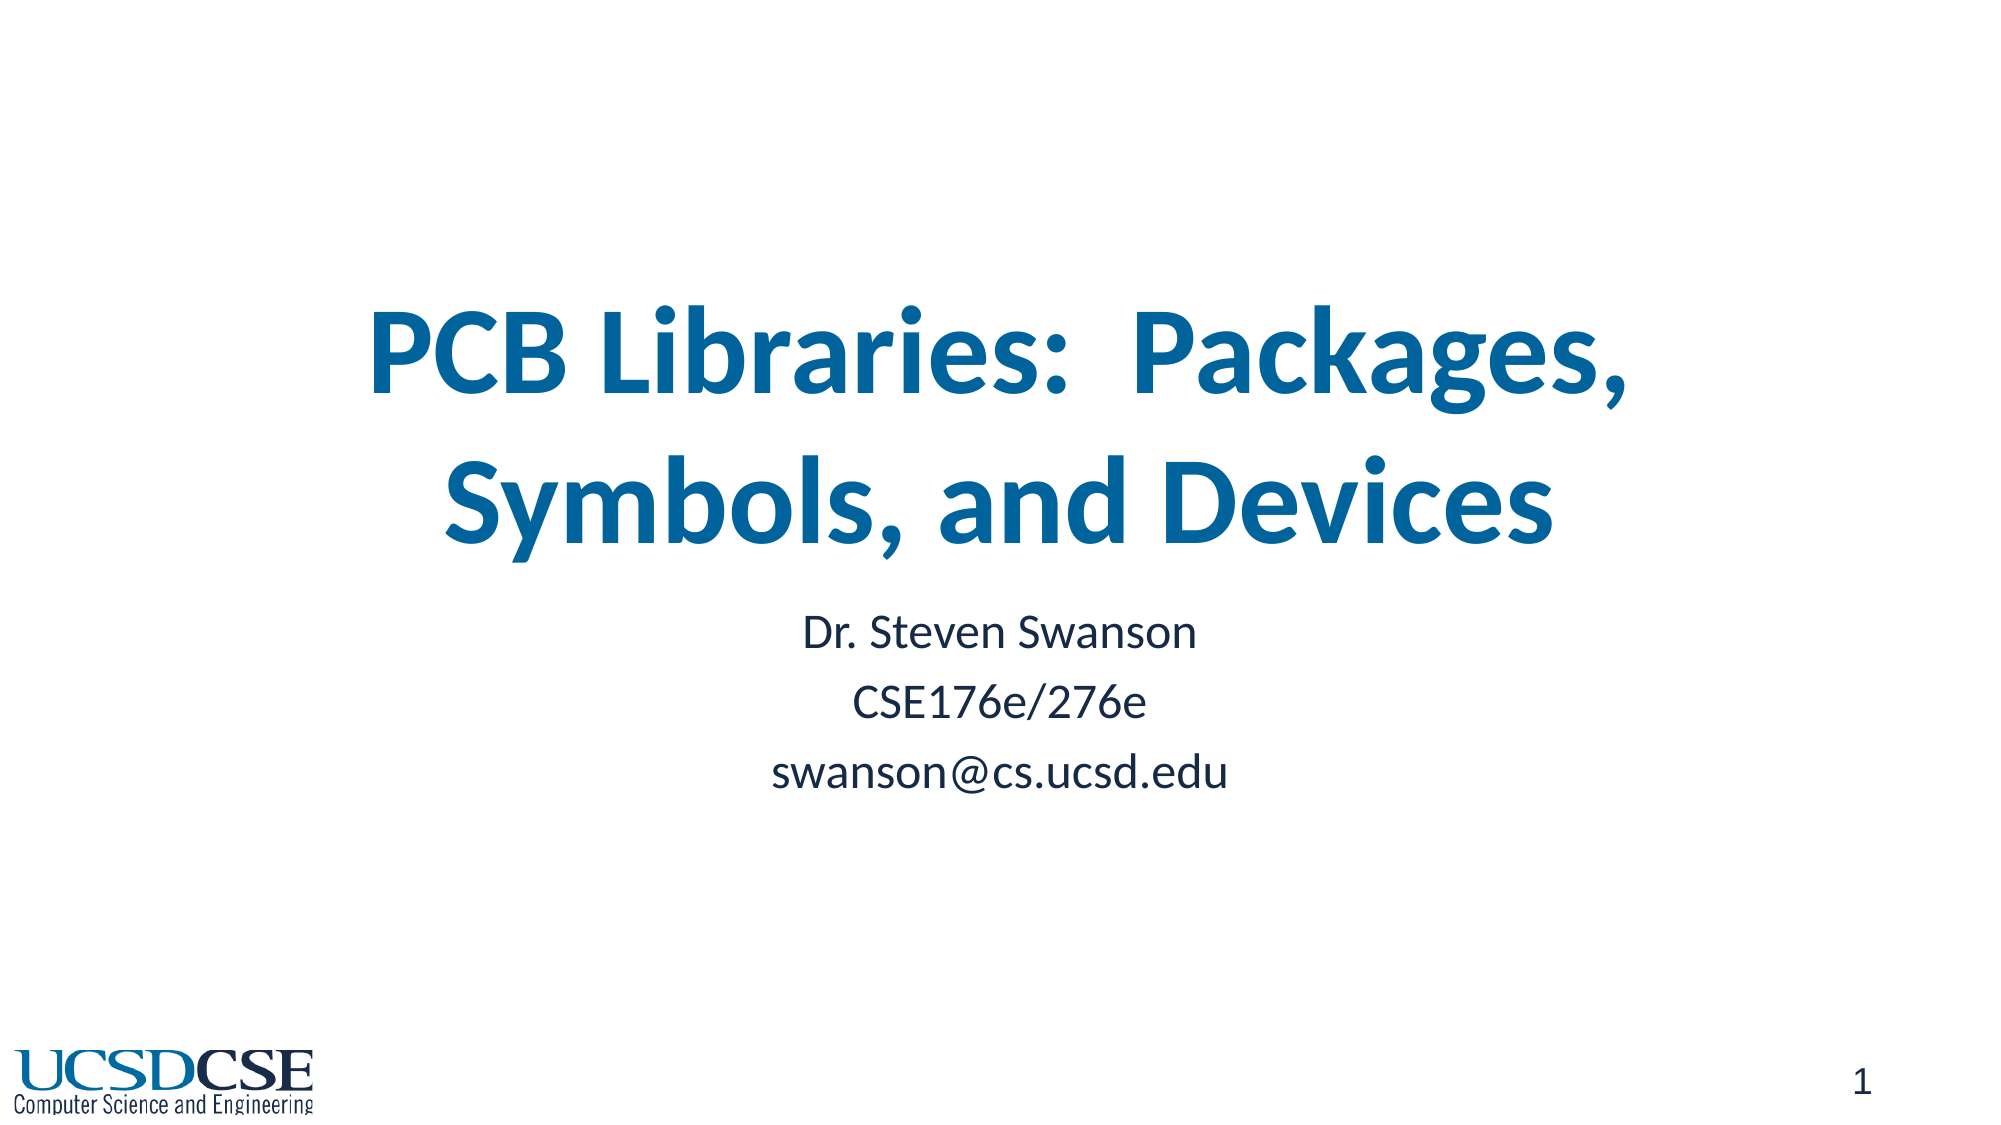

# PCB Libraries:  Packages, Symbols, and Devices
Dr. Steven Swanson
CSE176e/276e
swanson@cs.ucsd.edu